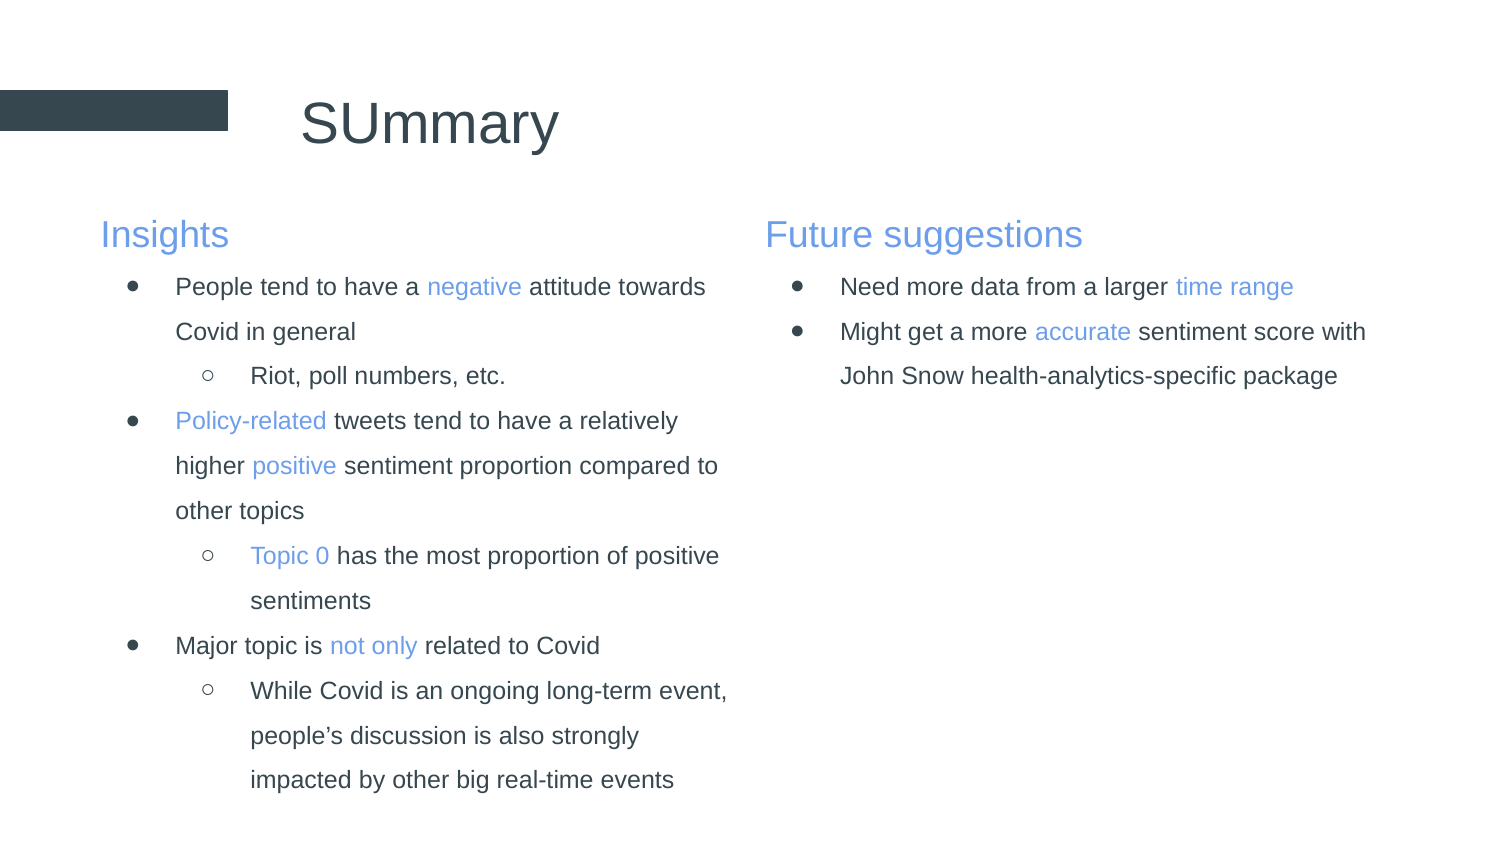

# SUmmary
Insights
People tend to have a negative attitude towards Covid in general
Riot, poll numbers, etc.
Policy-related tweets tend to have a relatively higher positive sentiment proportion compared to other topics
Topic 0 has the most proportion of positive sentiments
Major topic is not only related to Covid
While Covid is an ongoing long-term event, people’s discussion is also strongly impacted by other big real-time events
Future suggestions
Need more data from a larger time range
Might get a more accurate sentiment score with  John Snow health-analytics-specific package